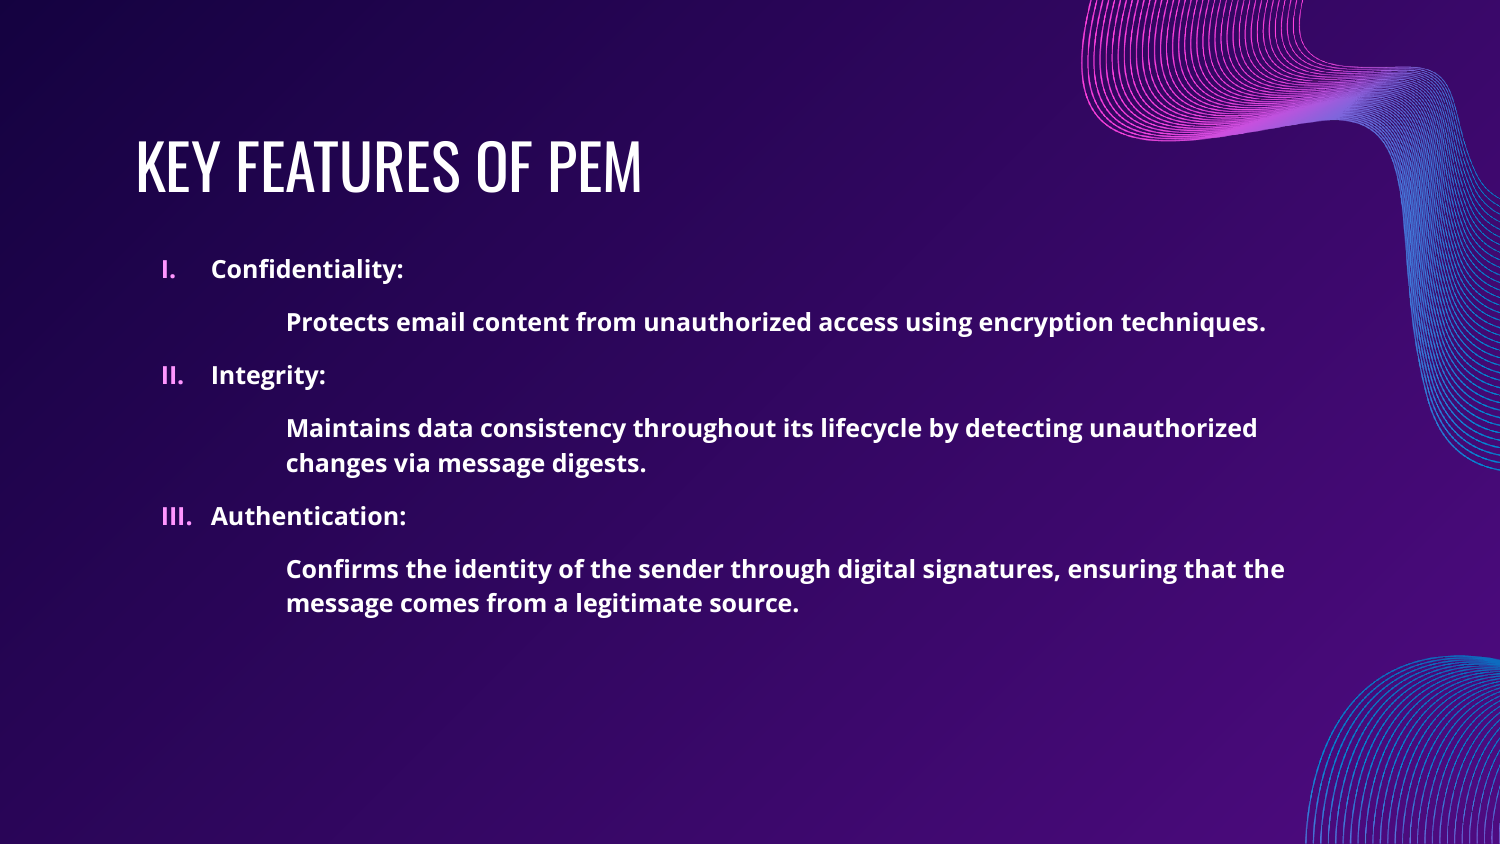

# KEY FEATURES OF PEM
Confidentiality:
Protects email content from unauthorized access using encryption techniques.
Integrity:
Maintains data consistency throughout its lifecycle by detecting unauthorized changes via message digests.
Authentication:
Confirms the identity of the sender through digital signatures, ensuring that the message comes from a legitimate source.